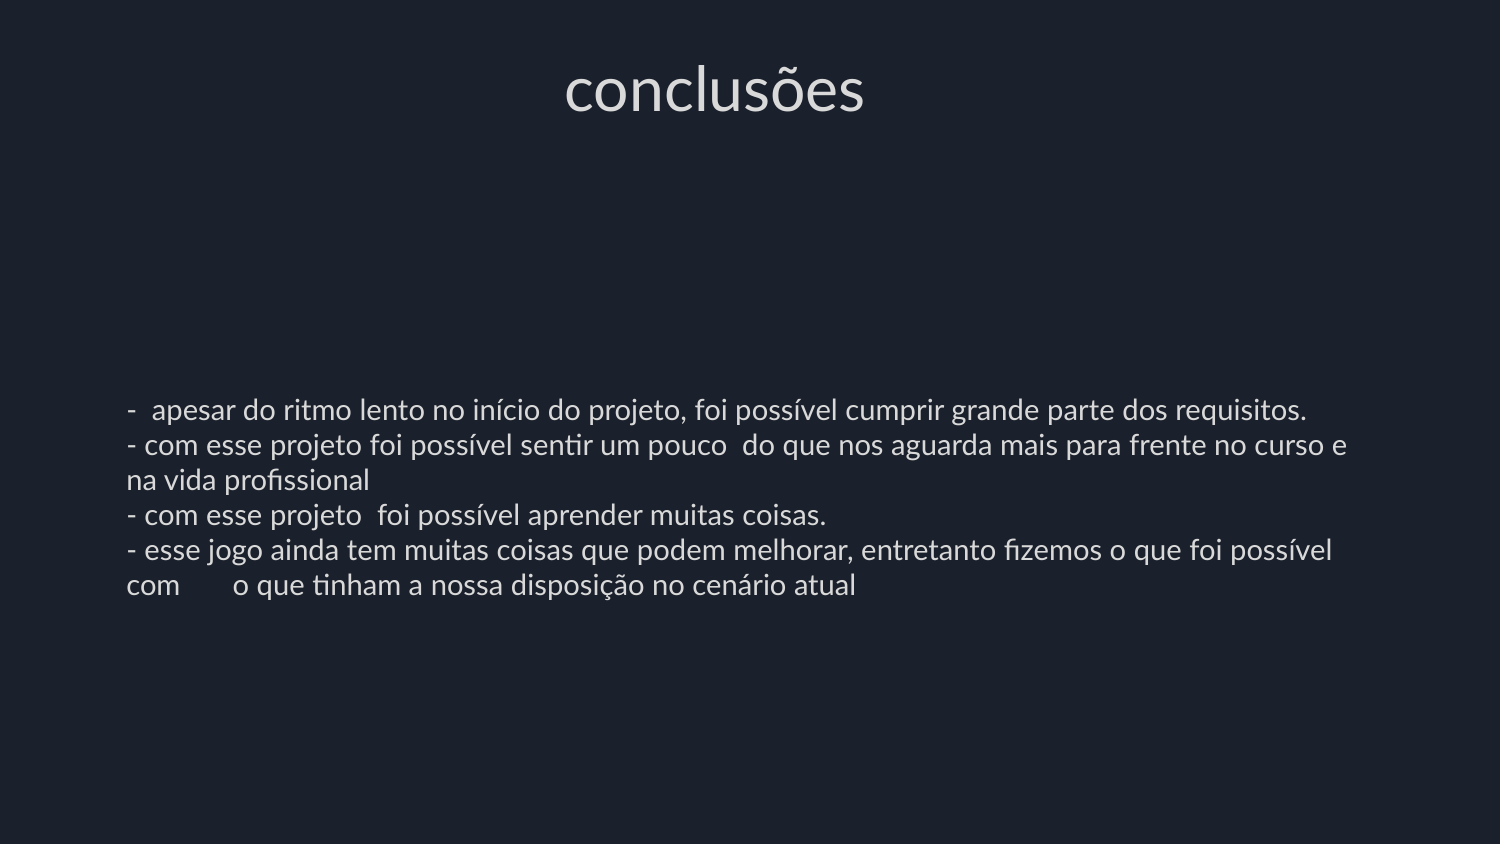

conclusões
-  apesar do ritmo lento no início do projeto, foi possível cumprir grande parte dos requisitos.
- com esse projeto foi possível sentir um pouco  do que nos aguarda mais para frente no curso e na vida profissional
- com esse projeto  foi possível aprender muitas coisas.
- esse jogo ainda tem muitas coisas que podem melhorar, entretanto fizemos o que foi possível com       o que tinham a nossa disposição no cenário atual